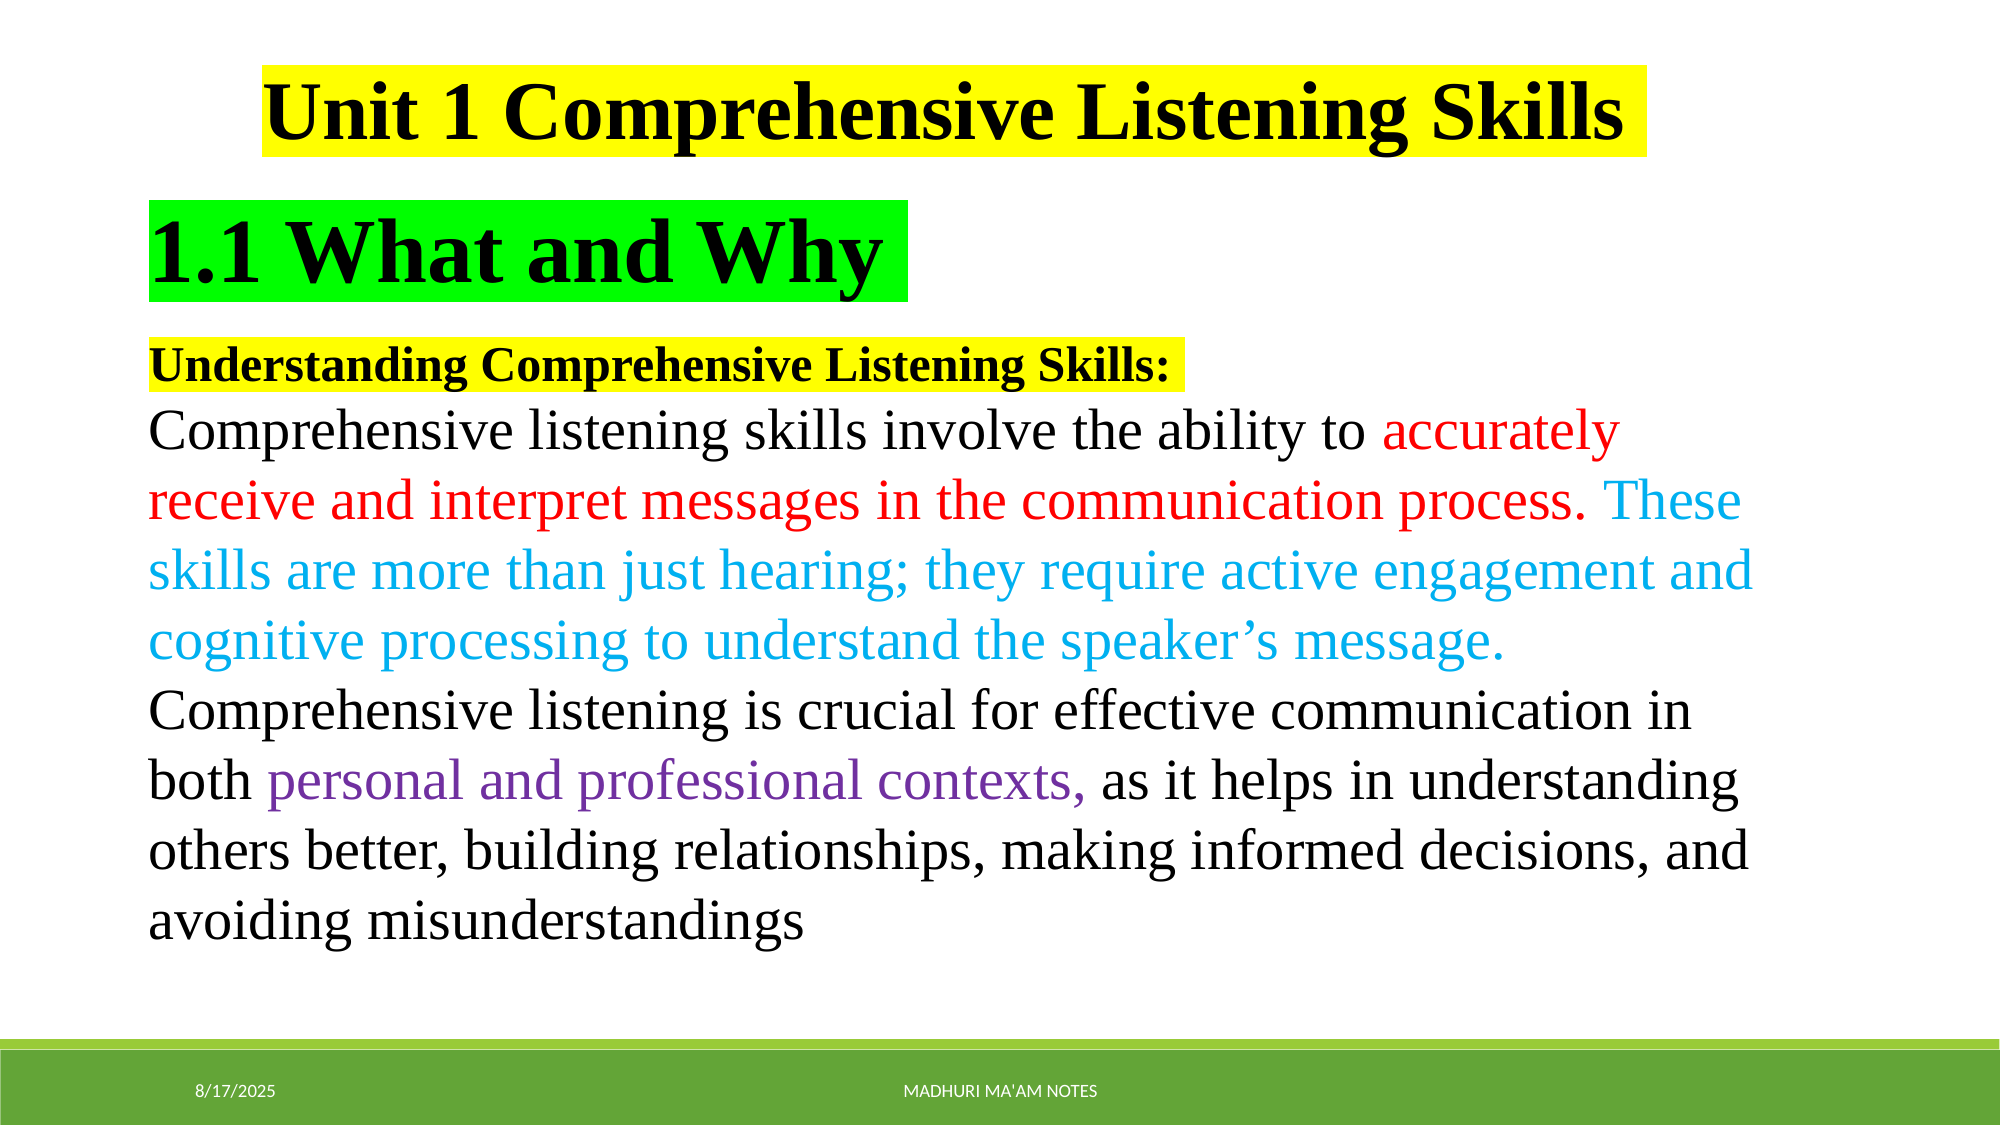

Unit 1 Comprehensive Listening Skills
1.1 What and Why
Understanding Comprehensive Listening Skills:
Comprehensive listening skills involve the ability to accurately receive and interpret messages in the communication process. These skills are more than just hearing; they require active engagement and cognitive processing to understand the speaker’s message. Comprehensive listening is crucial for effective communication in both personal and professional contexts, as it helps in understanding others better, building relationships, making informed decisions, and avoiding misunderstandings
8/17/2025
Madhuri Ma'am Notes